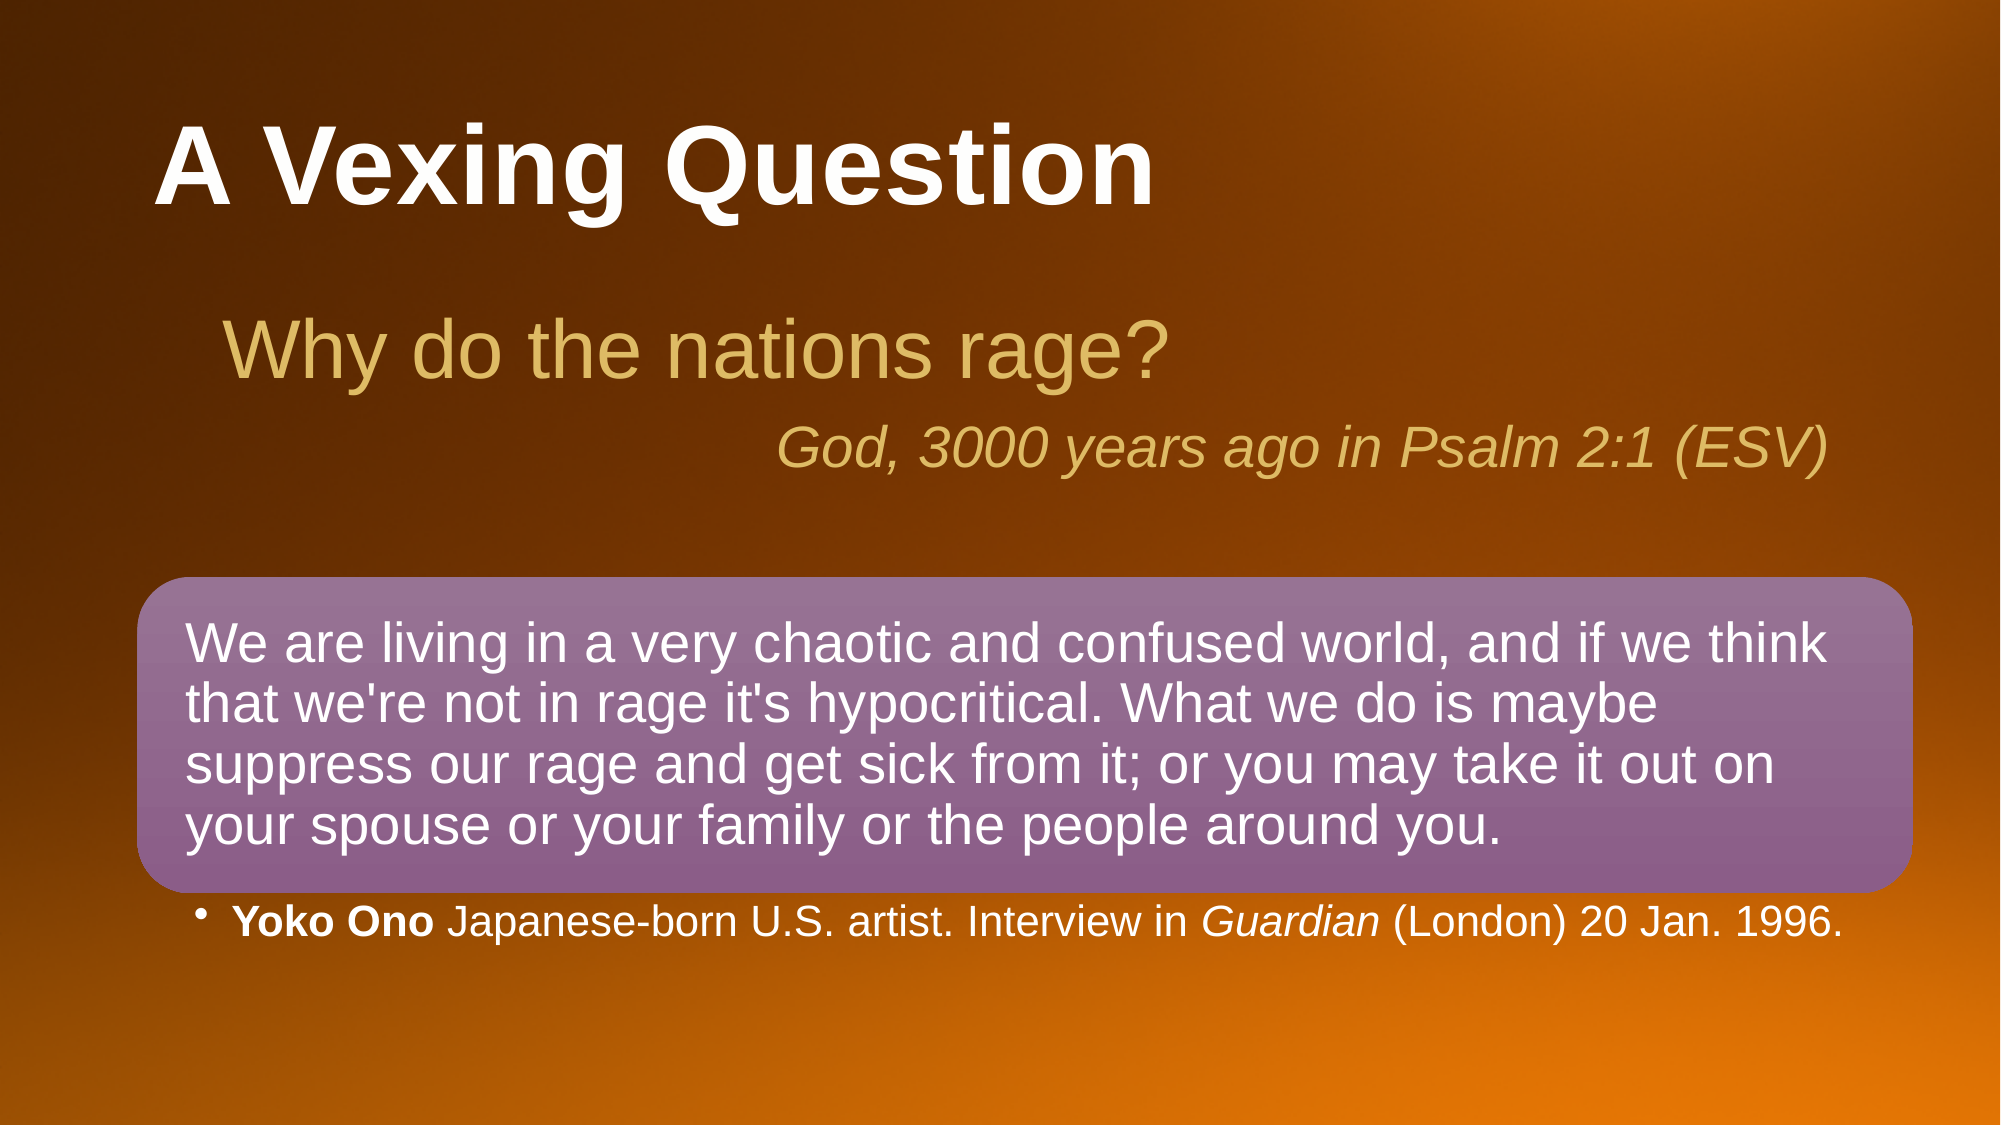

# A Vexing Question
 Why do the nations rage?
God, 3000 years ago in Psalm 2:1 (ESV)
We are living in a very chaotic and confused world, and if we think that we're not in rage it's hypocritical. What we do is maybe suppress our rage and get sick from it; or you may take it out on your spouse or your family or the people around you.
Yoko Ono Japanese-born U.S. artist. Interview in Guardian (London) 20 Jan. 1996.